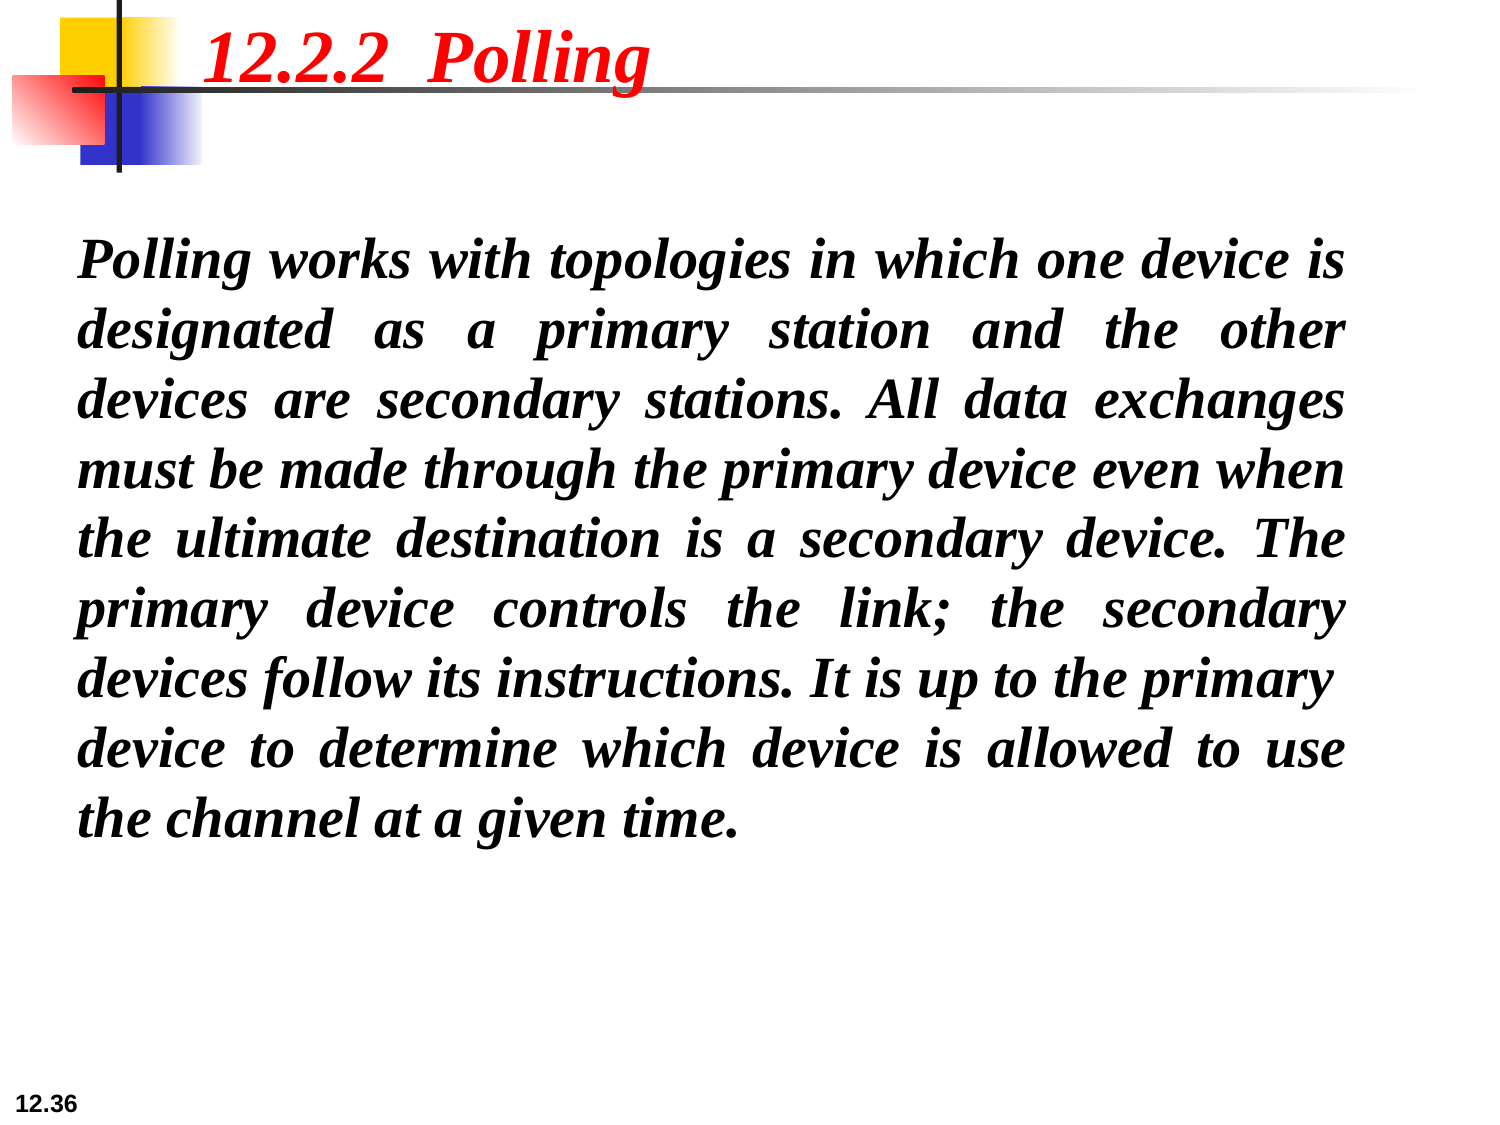

12.2.2  Polling

Polling works with topologies in which one device is designated as a primary station and the other devices are secondary stations. All data exchanges must be made through the primary device even when the ultimate destination is a secondary device. The primary device controls the link; the secondary devices follow its instructions. It is up to the primary
device to determine which device is allowed to use the channel at a given time.
12.36